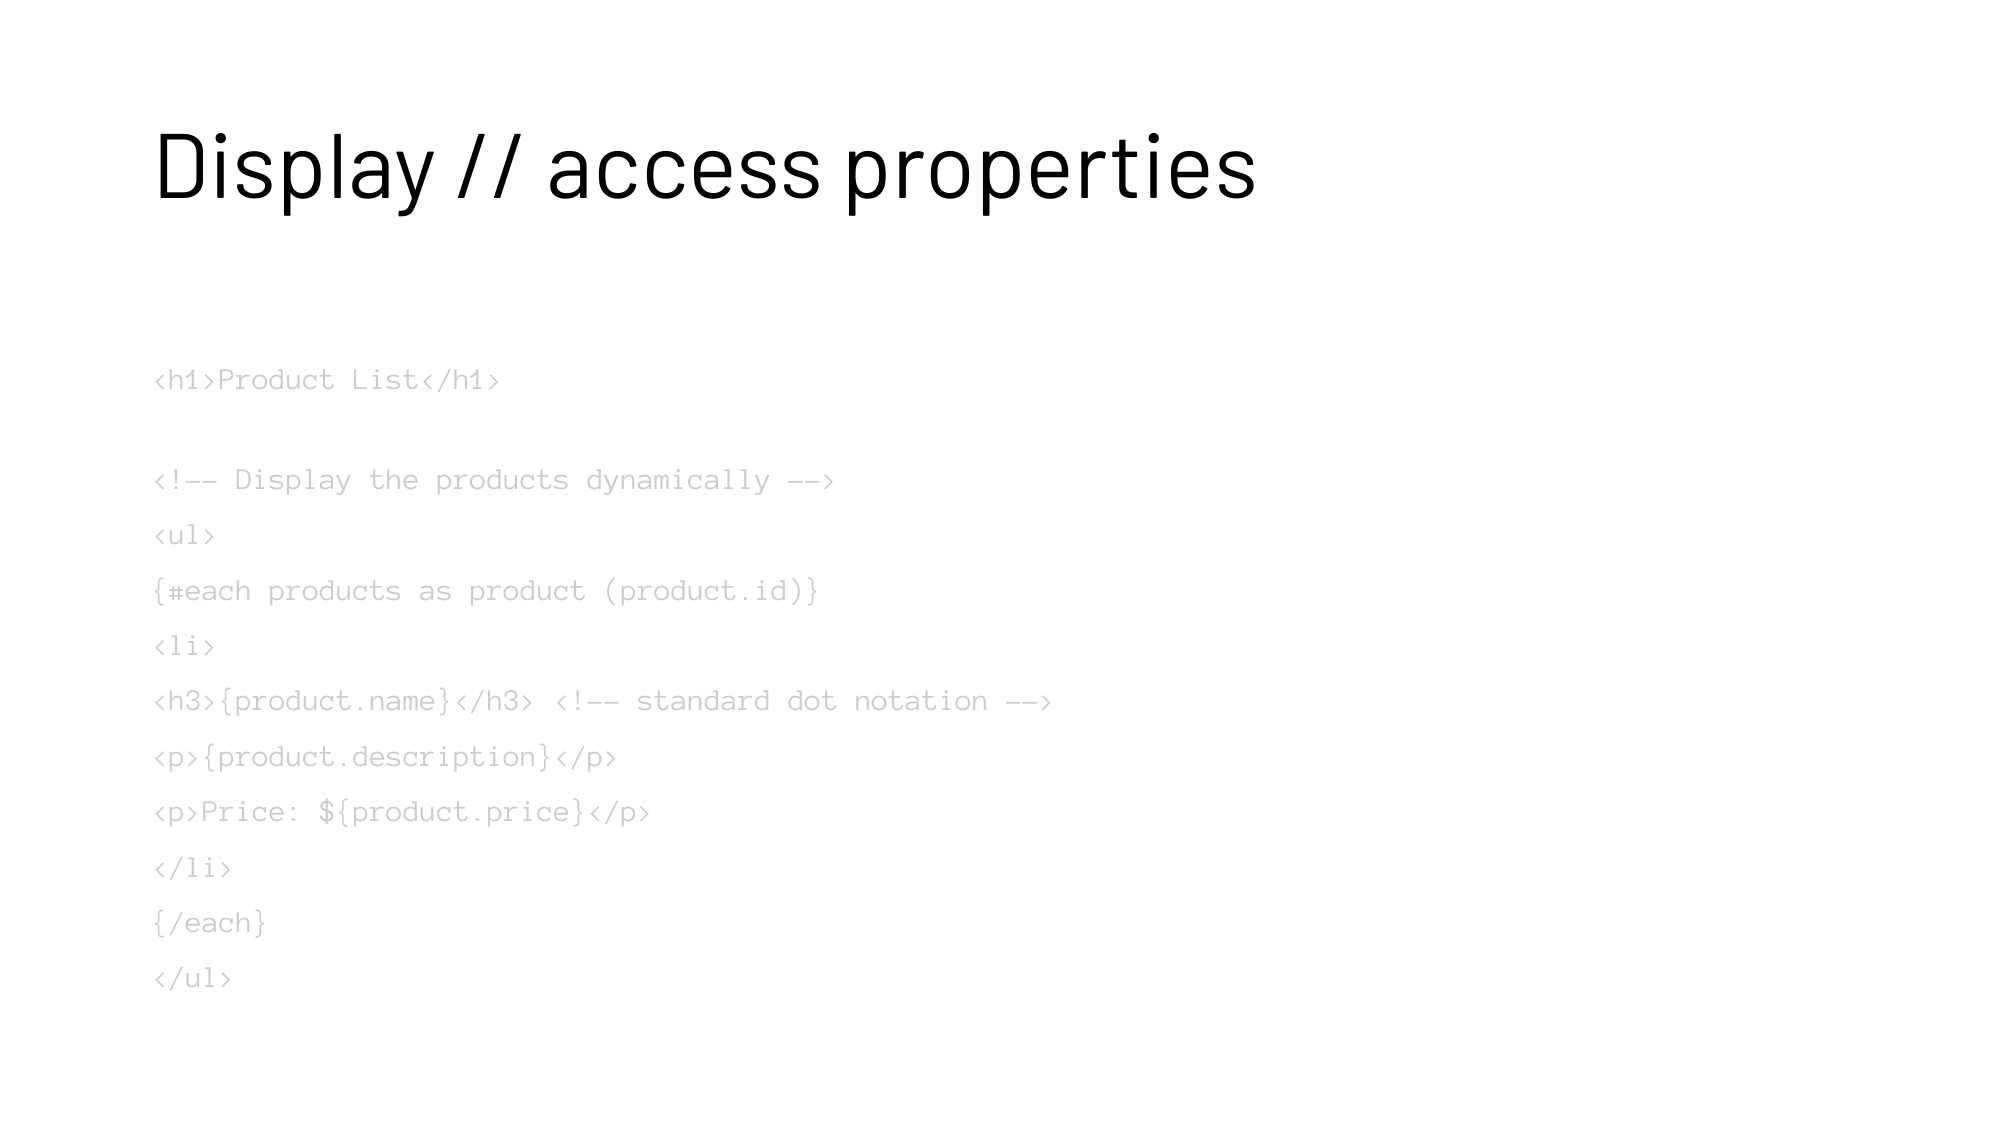

# Display // access properties
<h1>Product List</h1>
<!-- Display the products dynamically -->
<ul>
{#each products as product (product.id)}
<li>
<h3>{product.name}</h3> <!-- standard dot notation -->
<p>{product.description}</p>
<p>Price: ${product.price}</p>
</li>
{/each}
</ul>